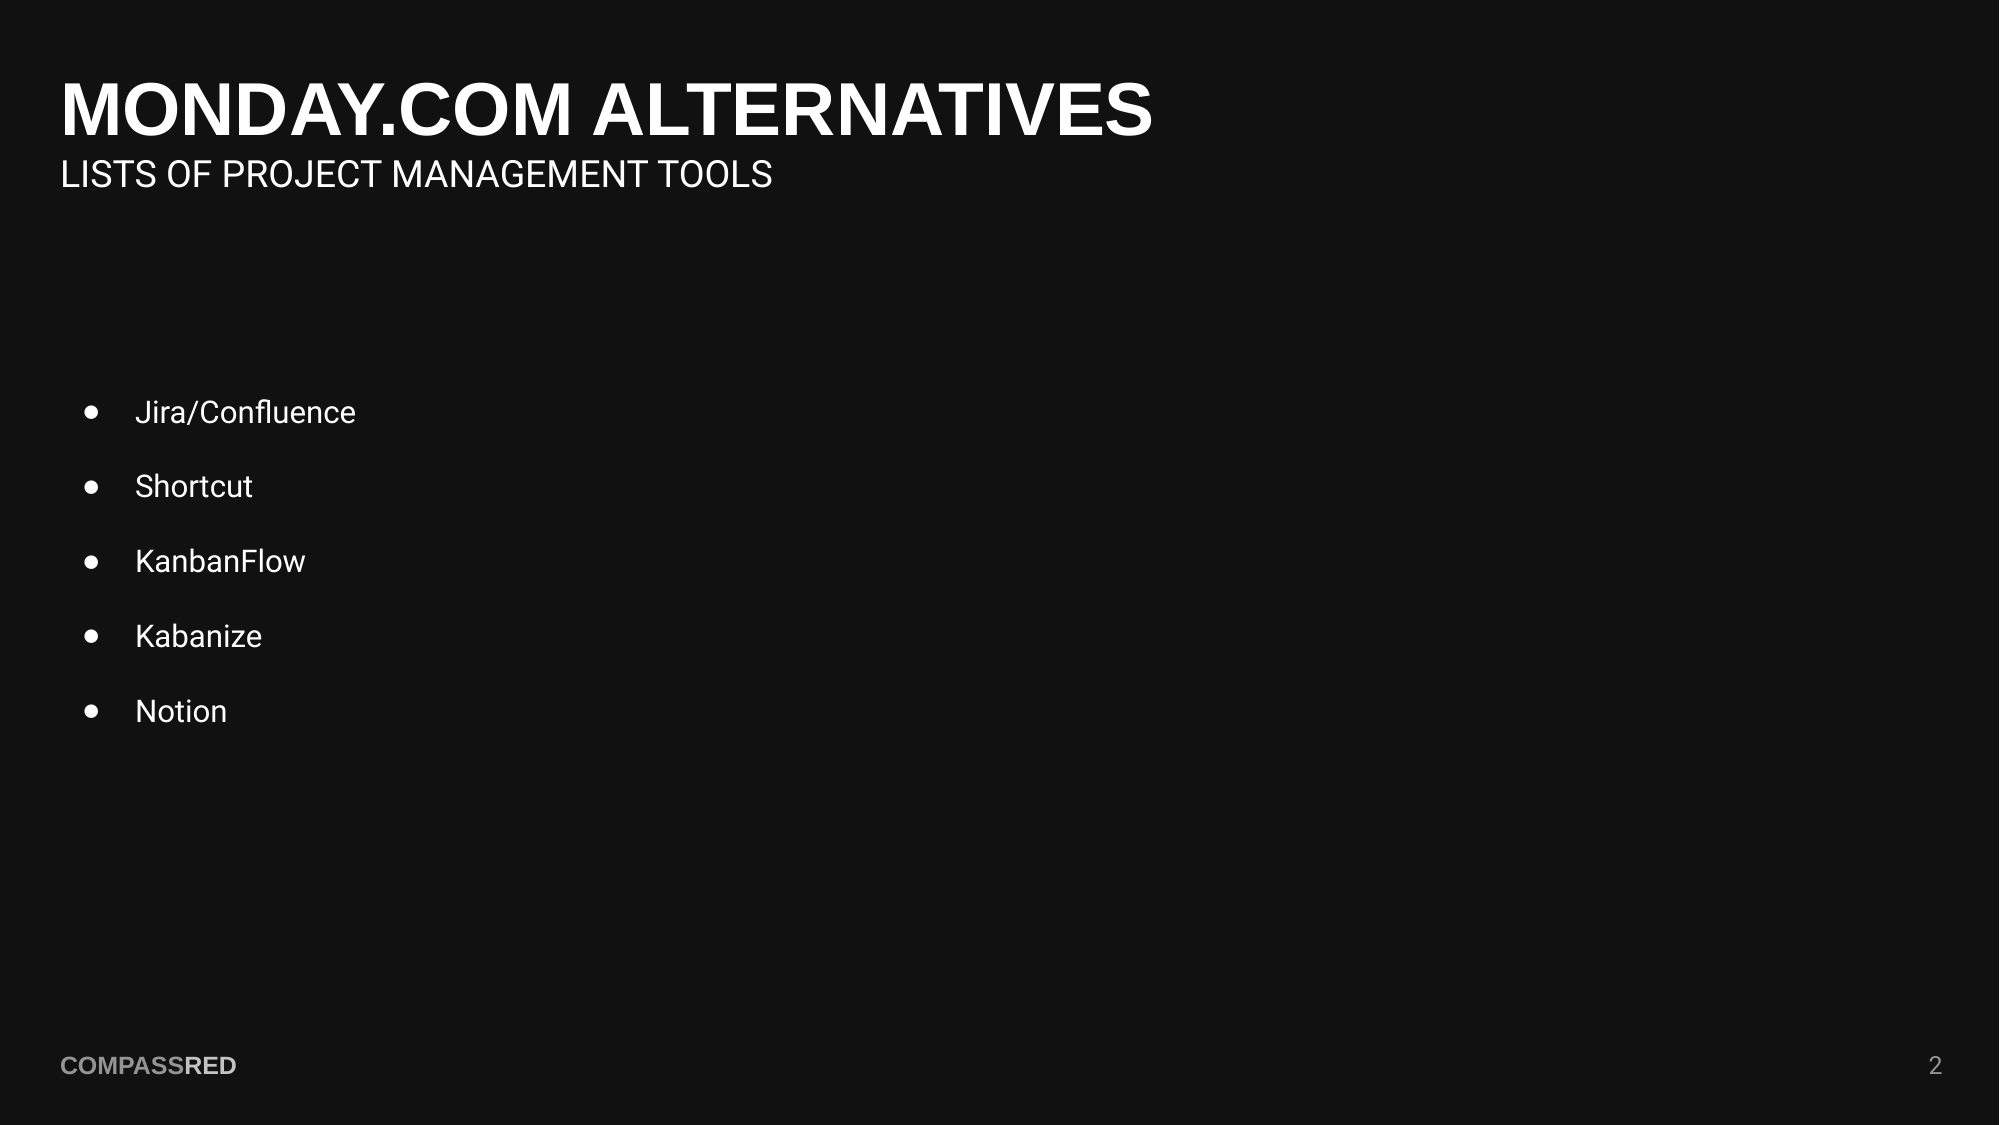

# MONDAY.COM ALTERNATIVES
LISTS OF PROJECT MANAGEMENT TOOLS

Jira/Confluence

Shortcut

KanbanFlow

Kabanize

Notion

2